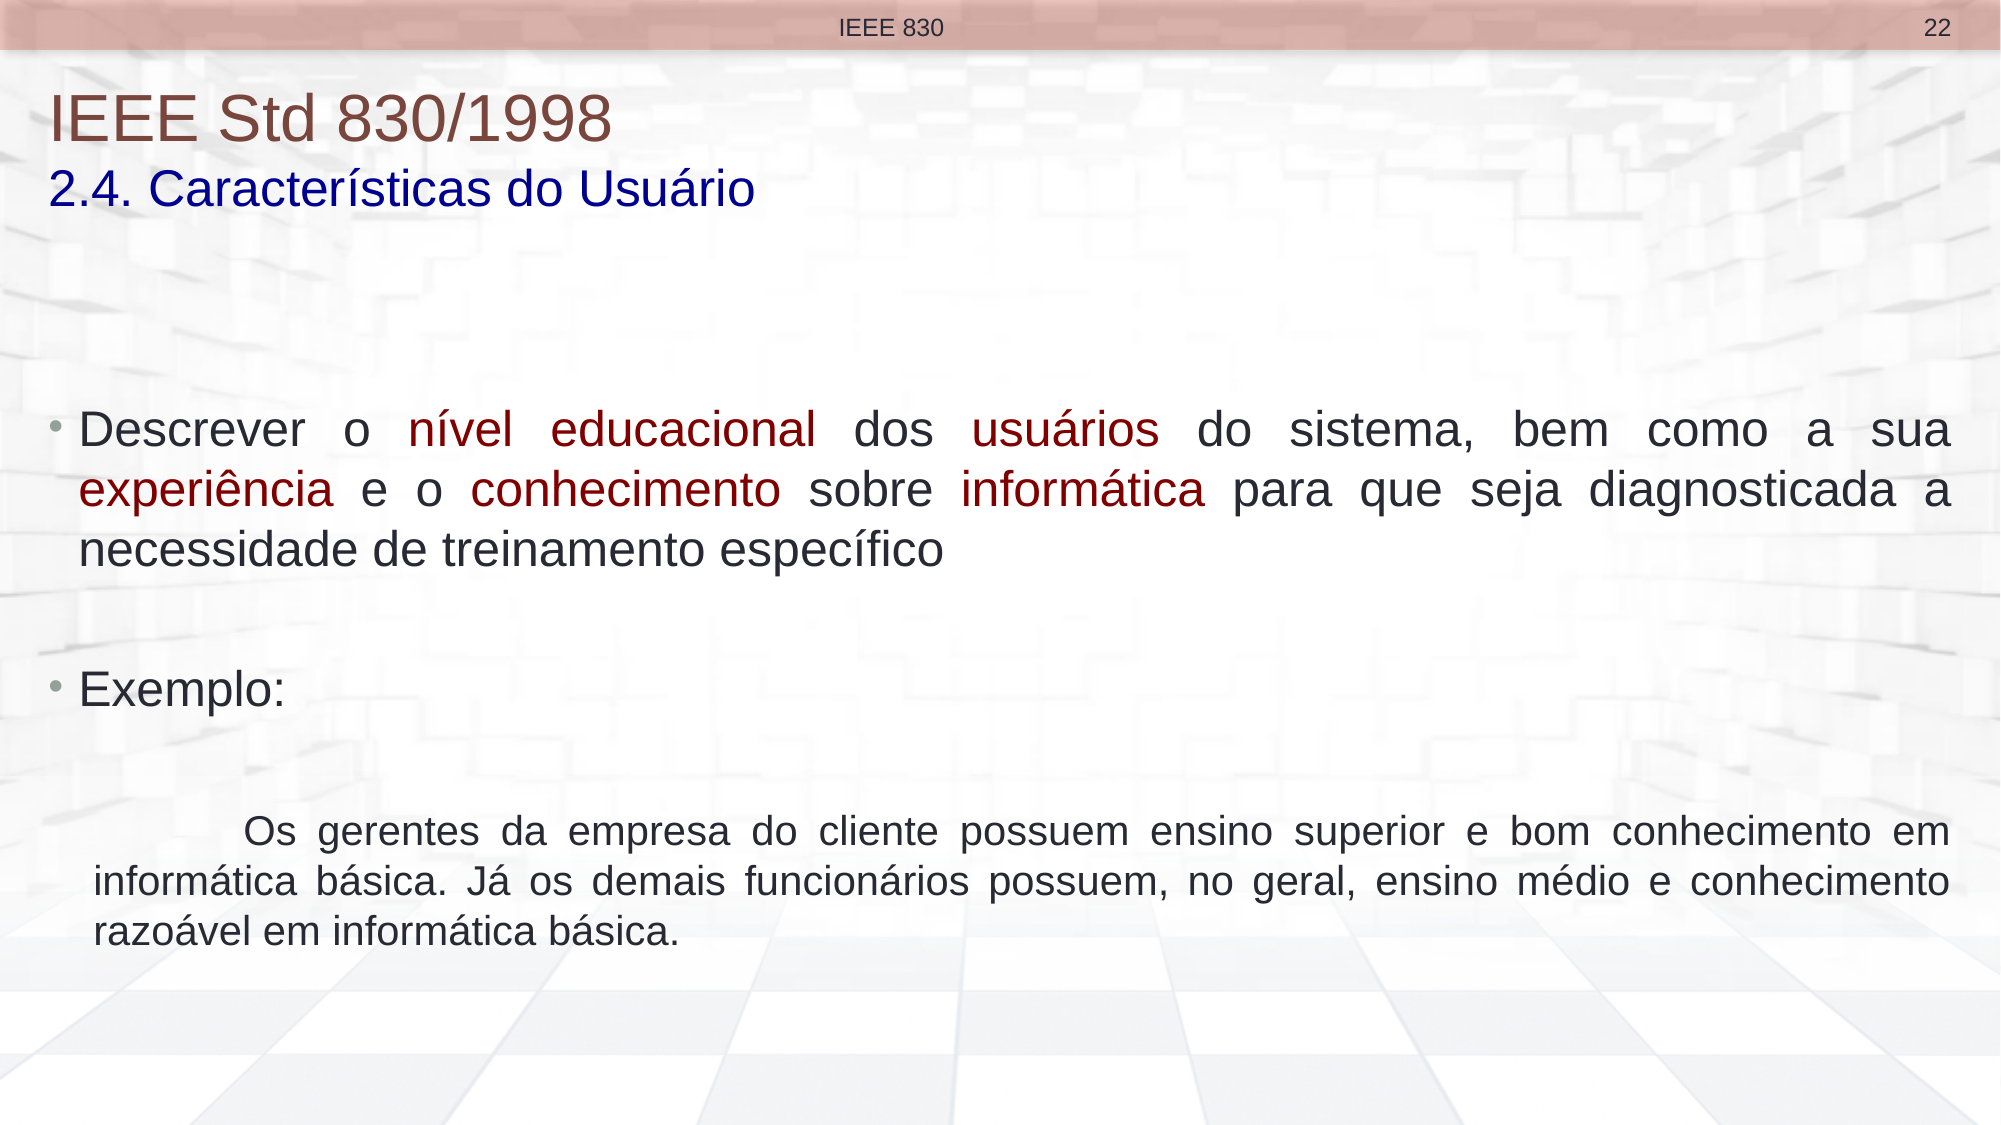

22
IEEE 830
# IEEE Std 830/1998 2.4. Características do Usuário
Descrever o nível educacional dos usuários do sistema, bem como a sua experiência e o conhecimento sobre informática para que seja diagnosticada a necessidade de treinamento específico

Exemplo:

	Os gerentes da empresa do cliente possuem ensino superior e bom conhecimento em informática básica. Já os demais funcionários possuem, no geral, ensino médio e conhecimento razoável em informática básica.